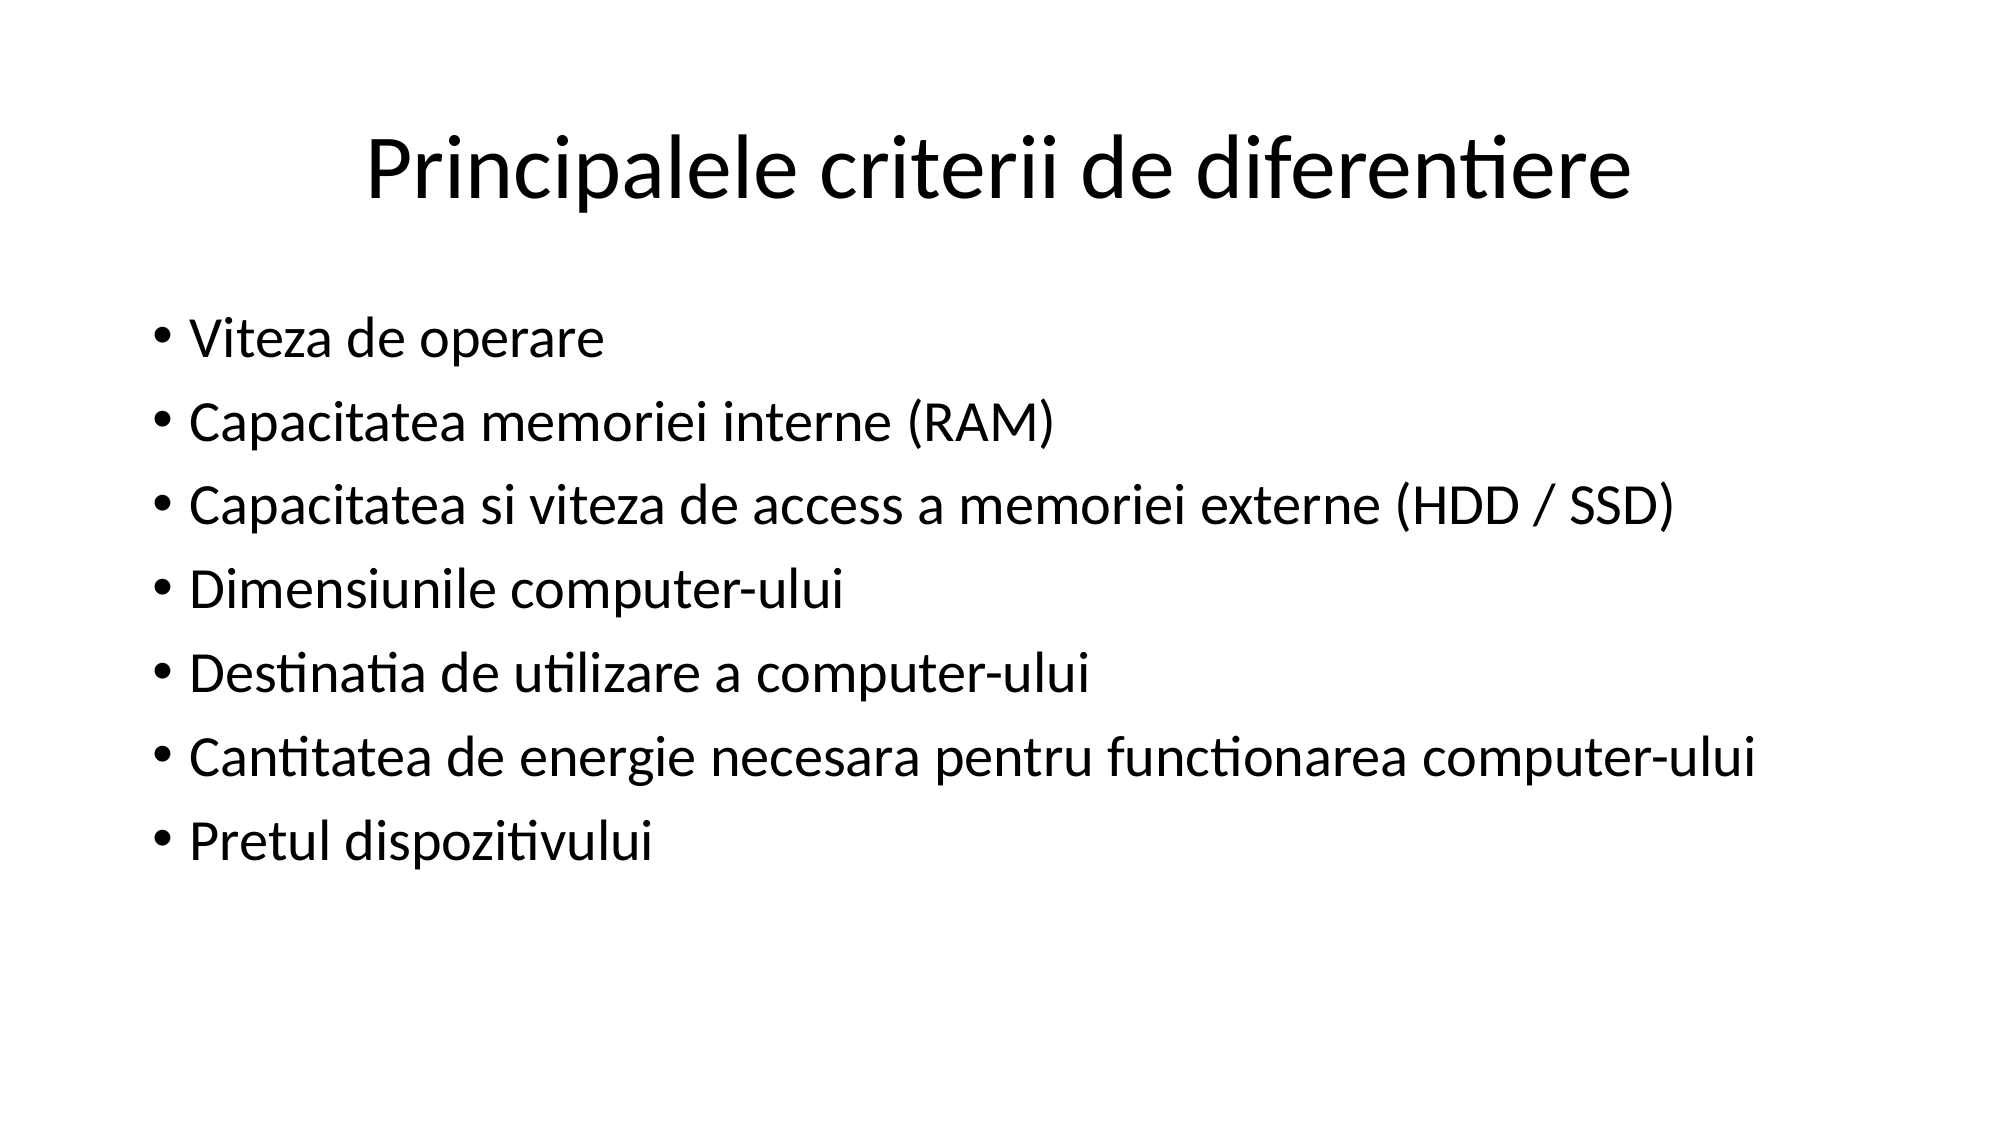

# Principalele criterii de diferentiere
Viteza de operare
Capacitatea memoriei interne (RAM)
Capacitatea si viteza de access a memoriei externe (HDD / SSD)
Dimensiunile computer-ului
Destinatia de utilizare a computer-ului
Cantitatea de energie necesara pentru functionarea computer-ului
Pretul dispozitivului